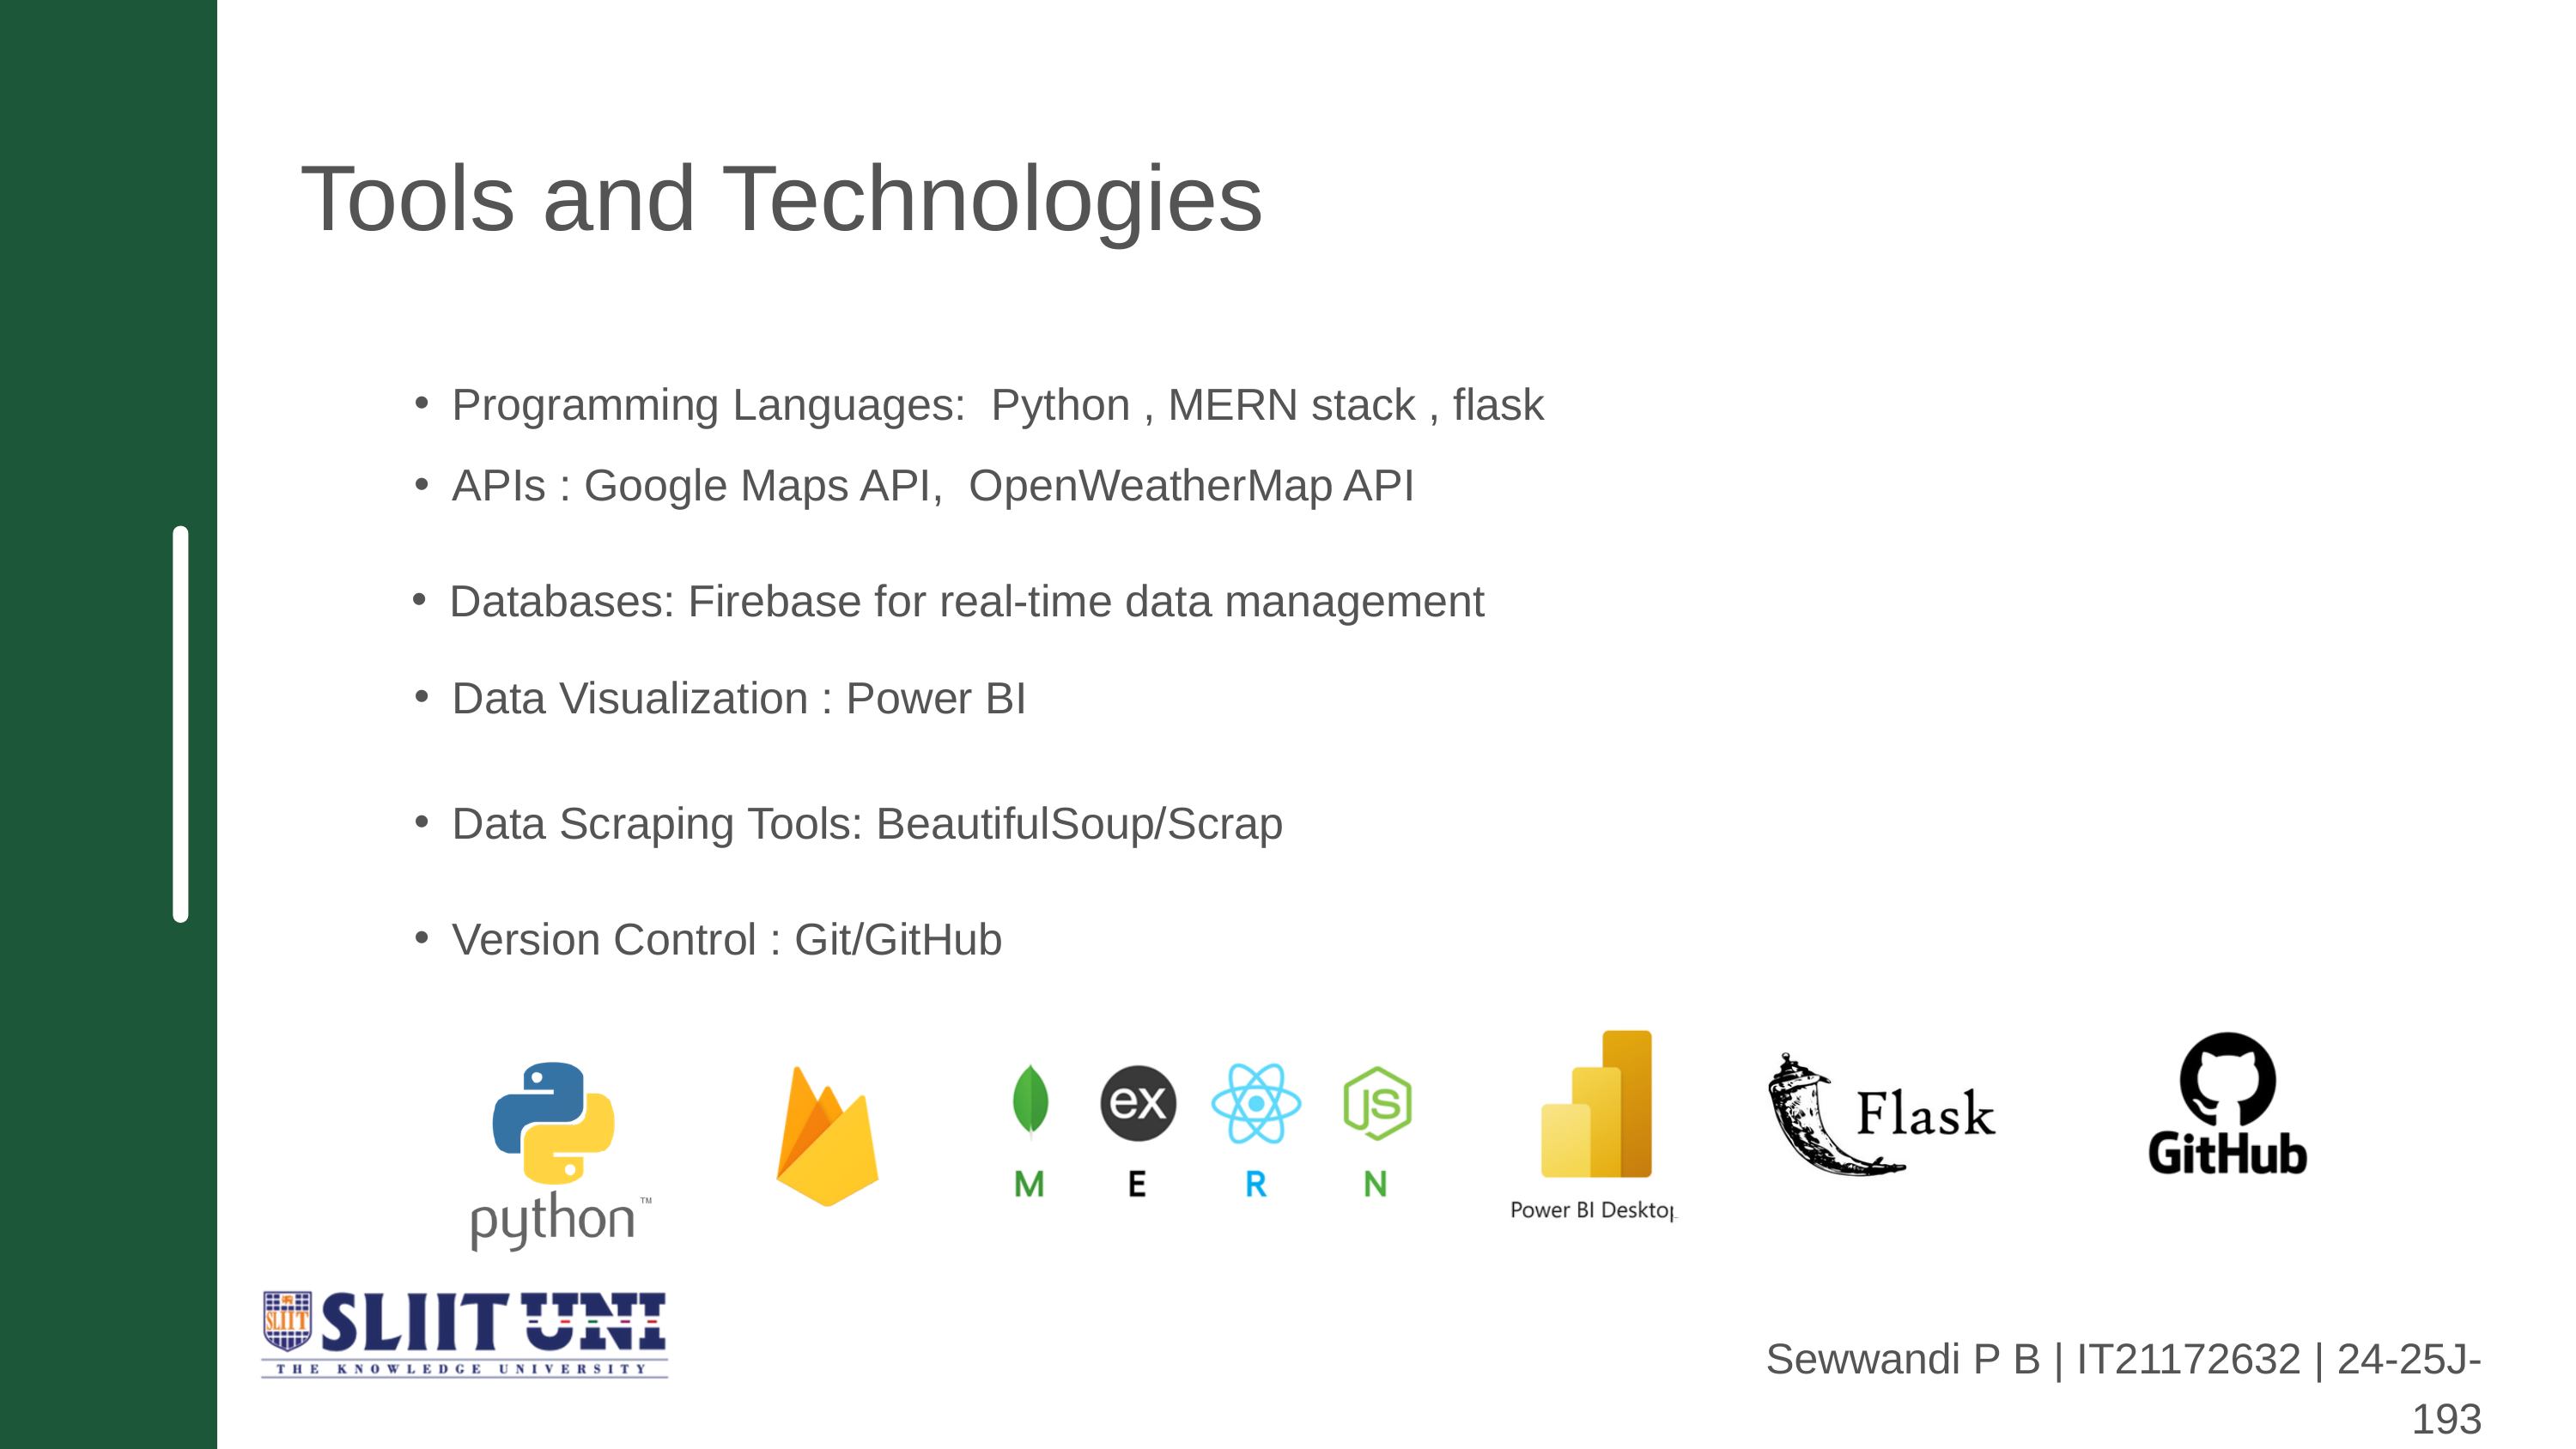

Tools and Technologies
Programming Languages:  Python , MERN stack , flask

APIs : Google Maps API,  OpenWeatherMap API

Databases: Firebase for real-time data management
Data Visualization : Power BI

Data Scraping Tools: BeautifulSoup/Scrap
Version Control : Git/GitHub

Sewwandi P B | IT21172632 | 24-25J-193